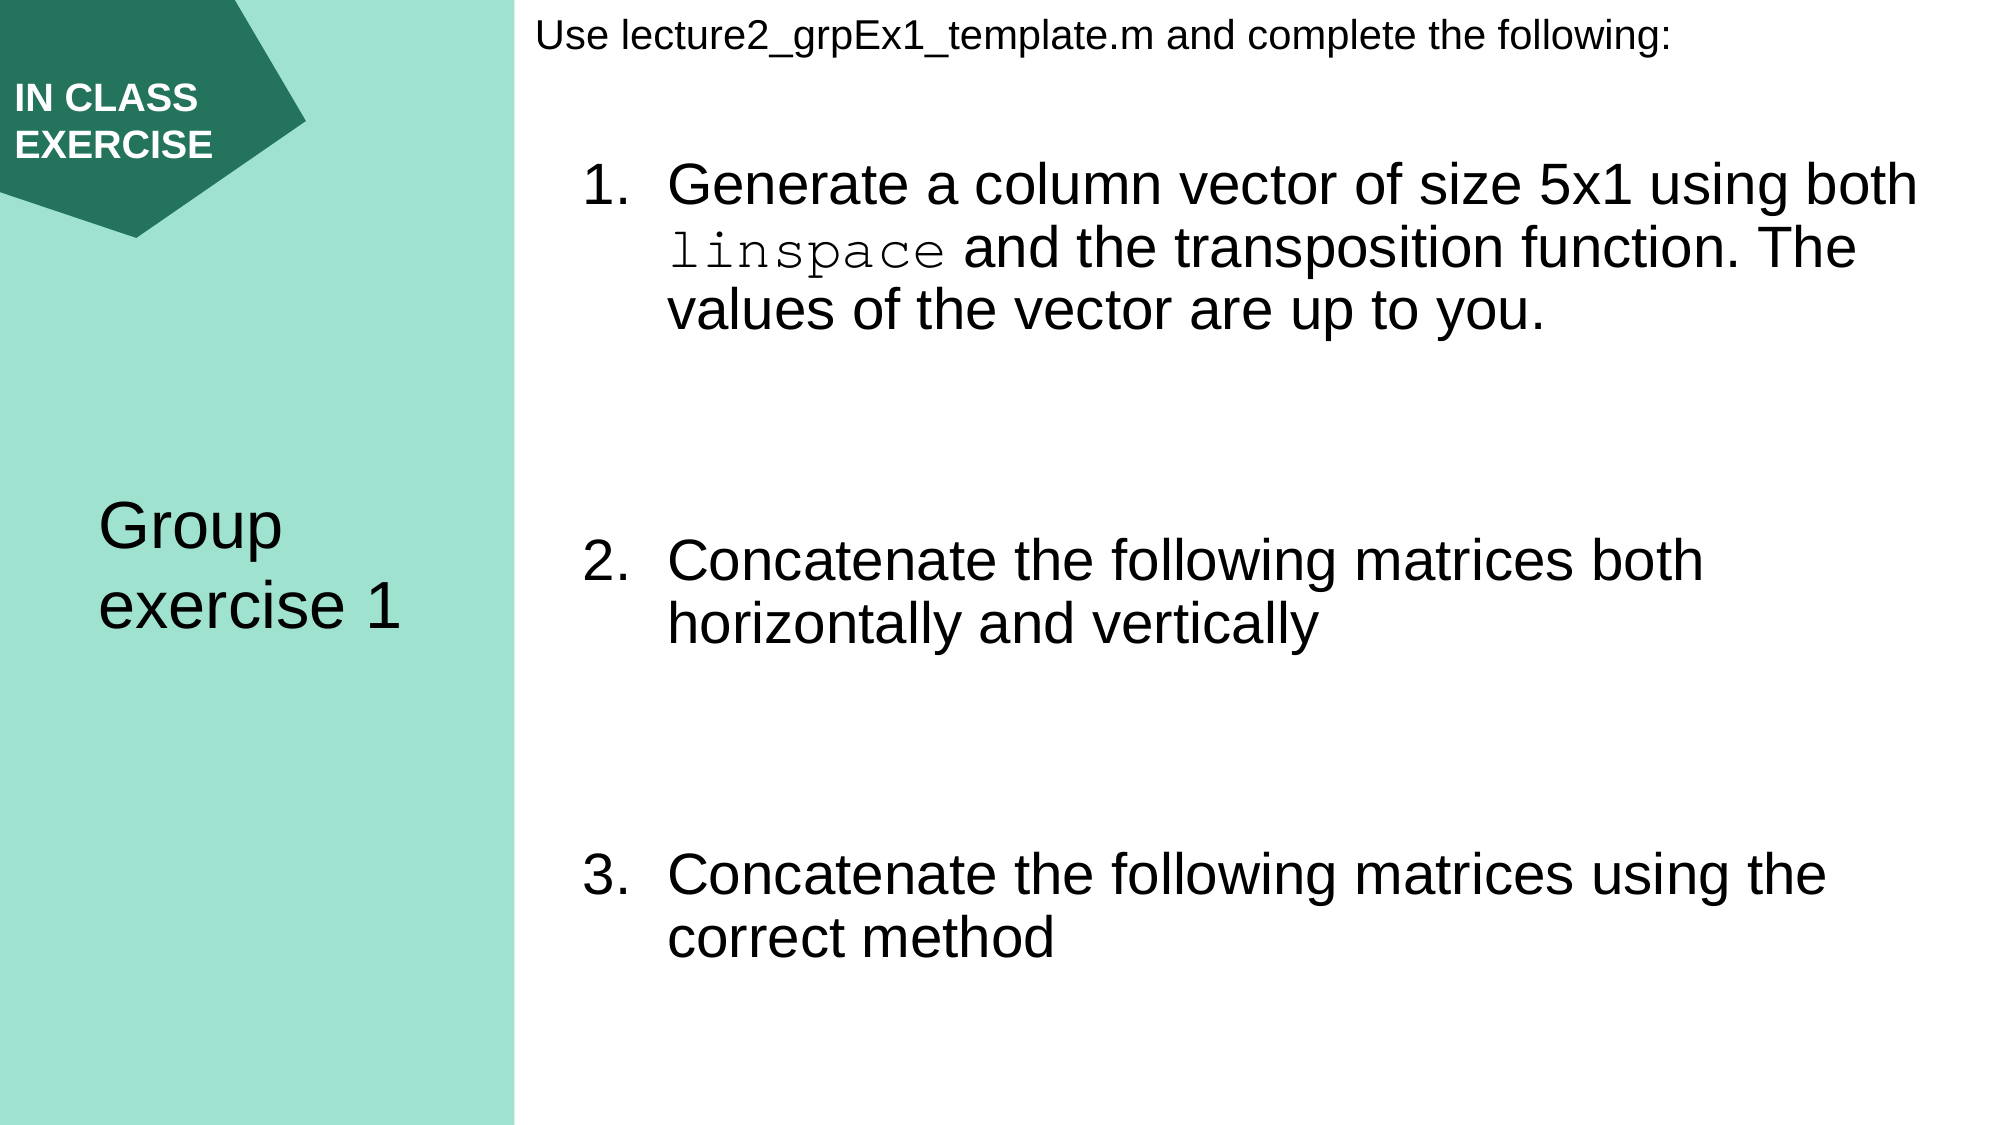

Use lecture2_grpEx1_template.m and complete the following:

Generate a column vector of size 5x1 using both linspace and the transposition function. The values of the vector are up to you.

Concatenate the following matrices both horizontally and vertically

Concatenate the following matrices using the correct method

Group exercise 1